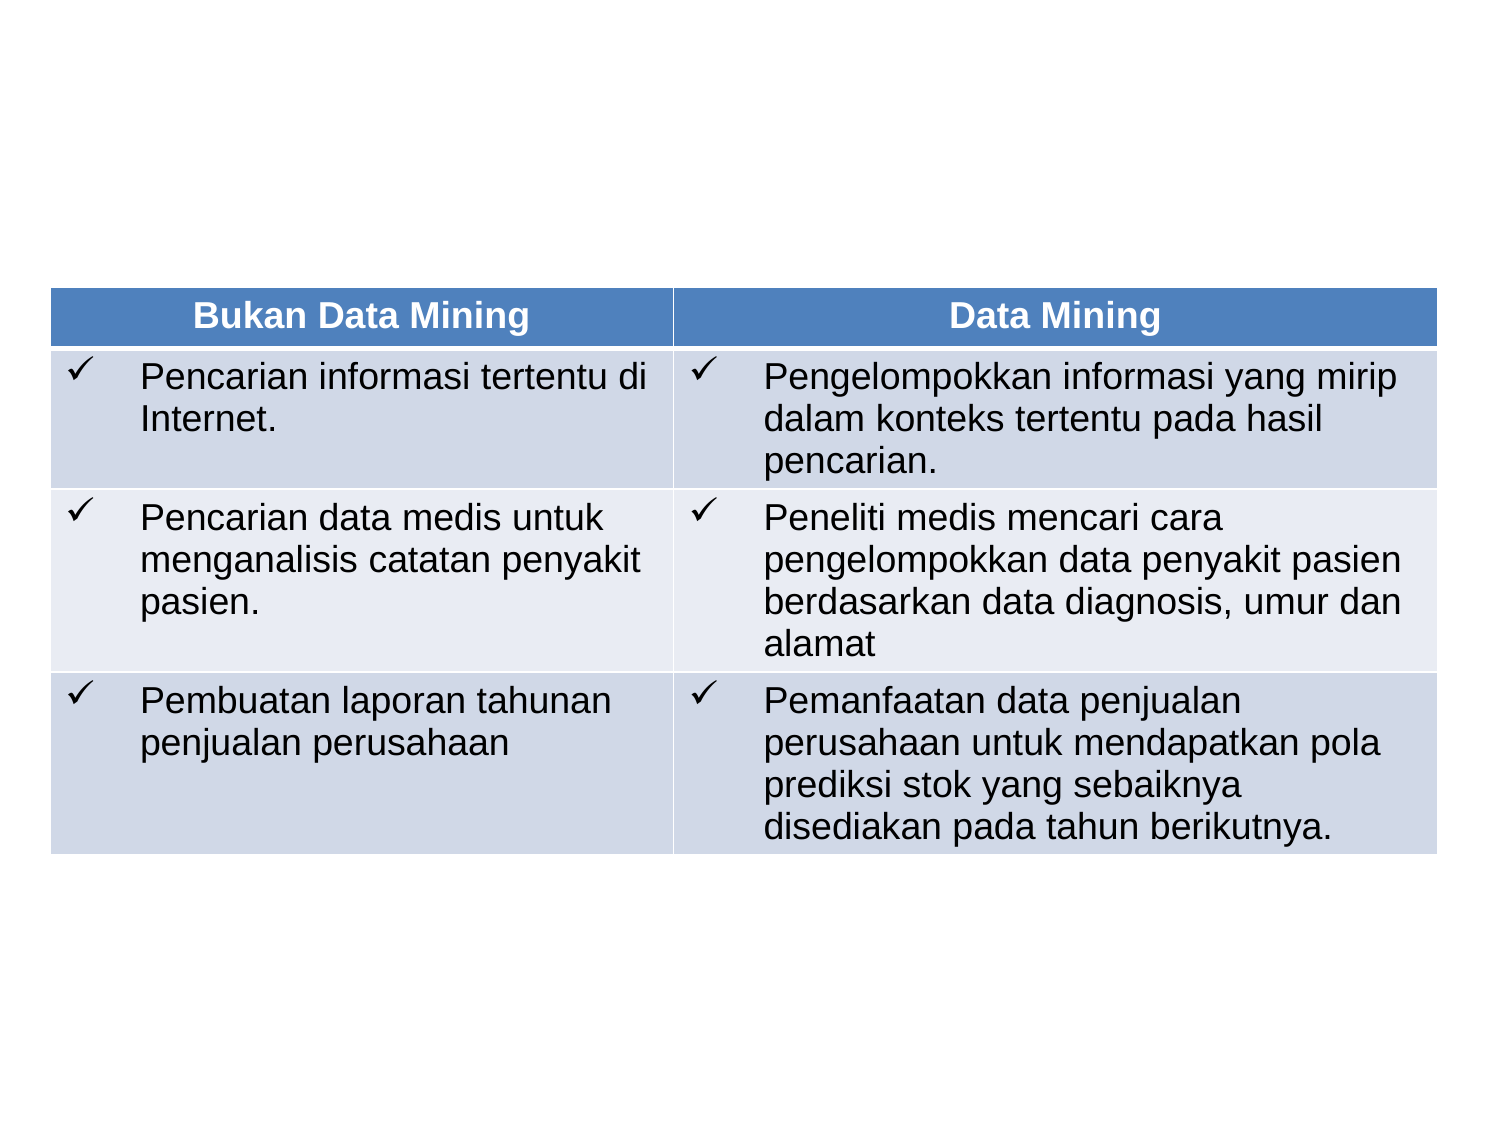

| Bukan Data Mining | Data Mining |
| --- | --- |
| Pencarian informasi tertentu di Internet. | Pengelompokkan informasi yang mirip dalam konteks tertentu pada hasil pencarian. |
| Pencarian data medis untuk menganalisis catatan penyakit pasien. | Peneliti medis mencari cara pengelompokkan data penyakit pasien berdasarkan data diagnosis, umur dan alamat |
| Pembuatan laporan tahunan penjualan perusahaan | Pemanfaatan data penjualan perusahaan untuk mendapatkan pola prediksi stok yang sebaiknya disediakan pada tahun berikutnya. |